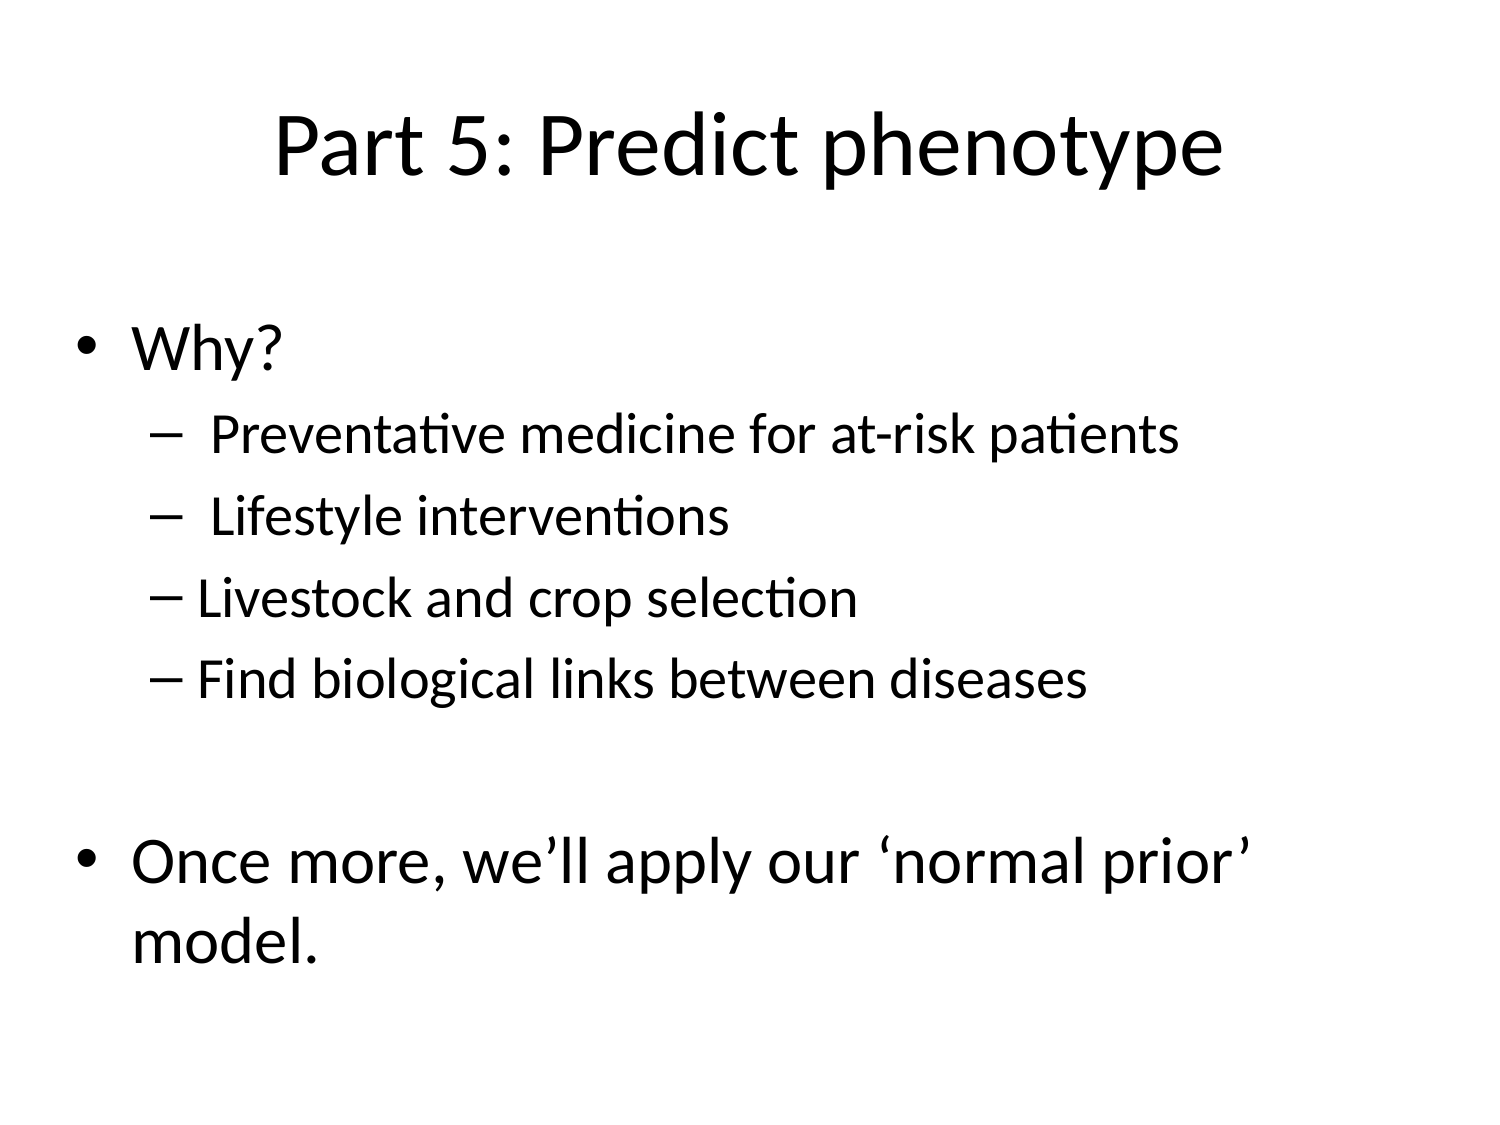

# Part 5: Predict phenotype
Why?
 Preventative medicine for at-risk patients
 Lifestyle interventions
Livestock and crop selection
Find biological links between diseases

Once more, we’ll apply our ‘normal prior’ model.